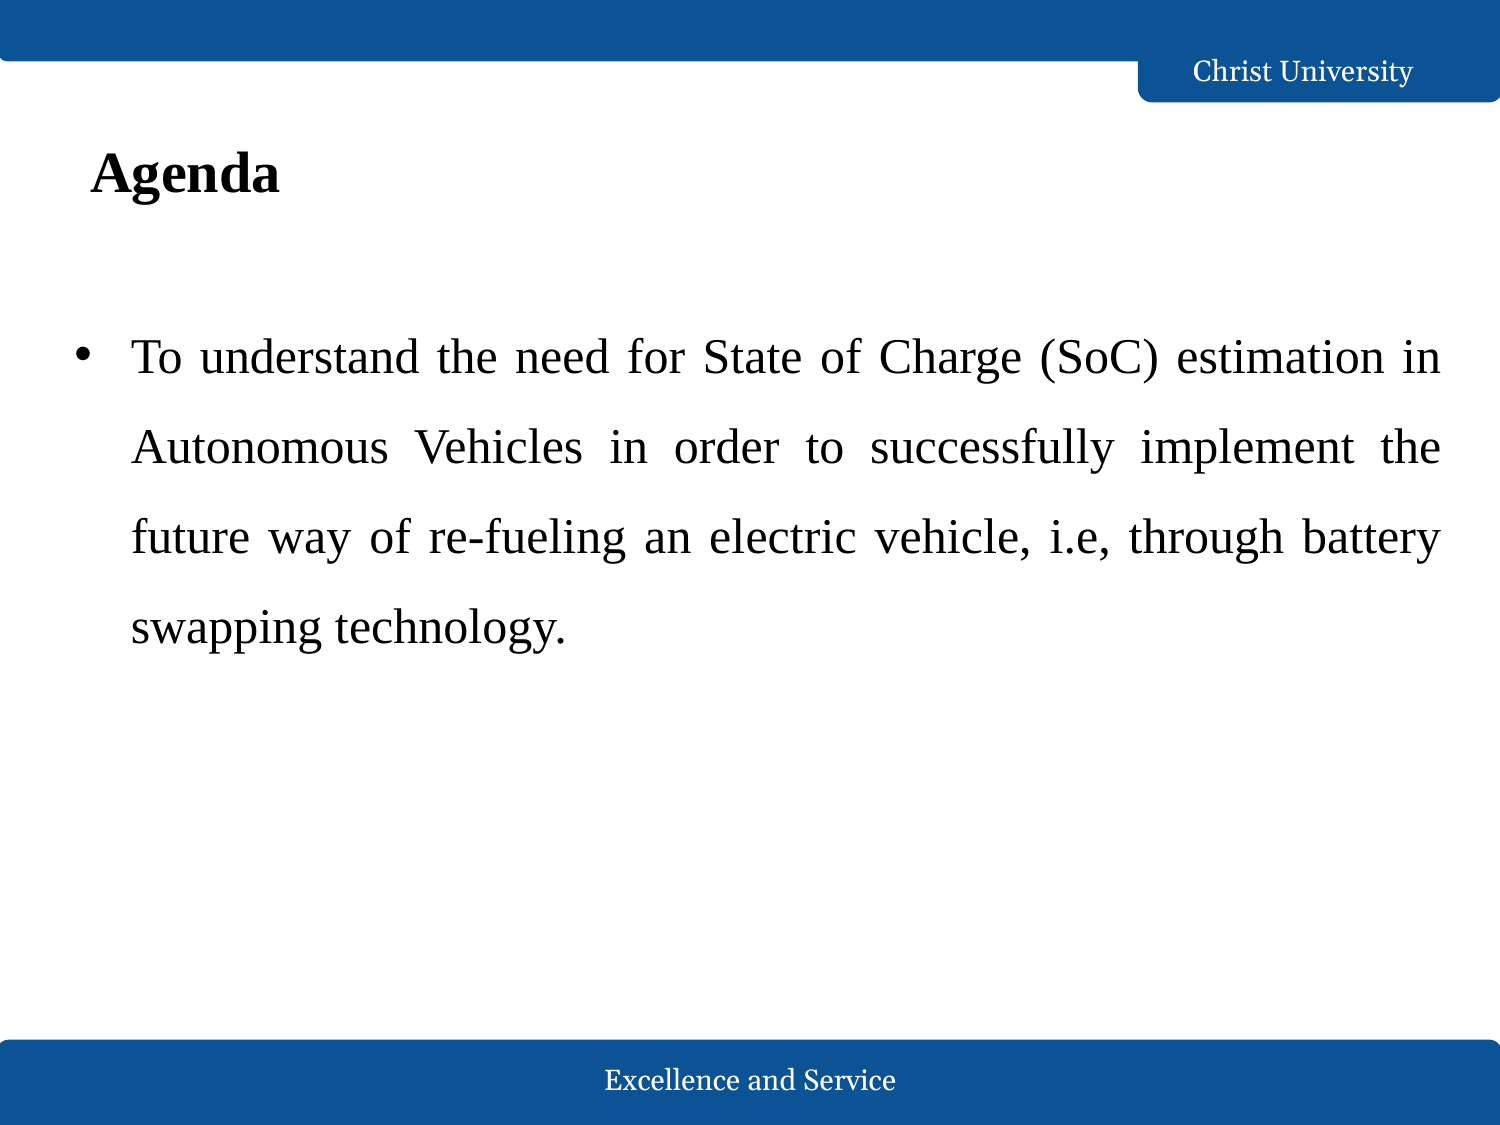

# Agenda

To understand the need for State of Charge (SoC) estimation in Autonomous Vehicles in order to successfully implement the future way of re-fueling an electric vehicle, i.e, through battery swapping technology.